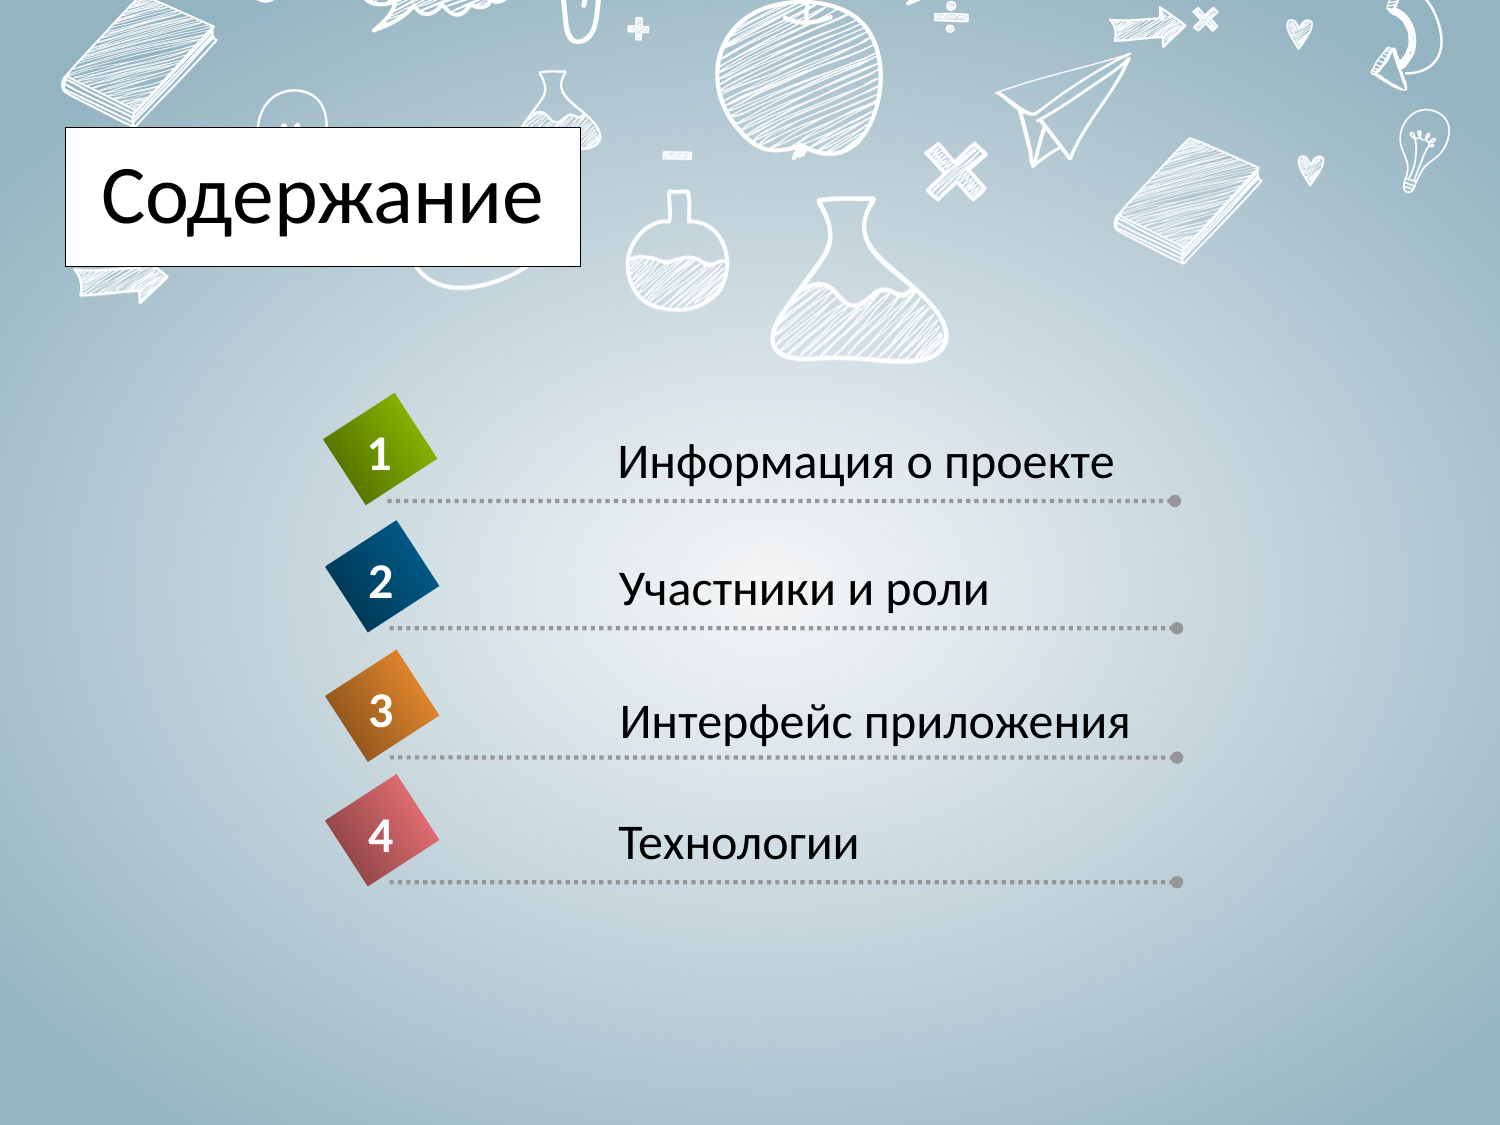

# Содержание

1
Информация о проекте

2
Участники и роли

3
Интерфейс приложения

4
Технологии